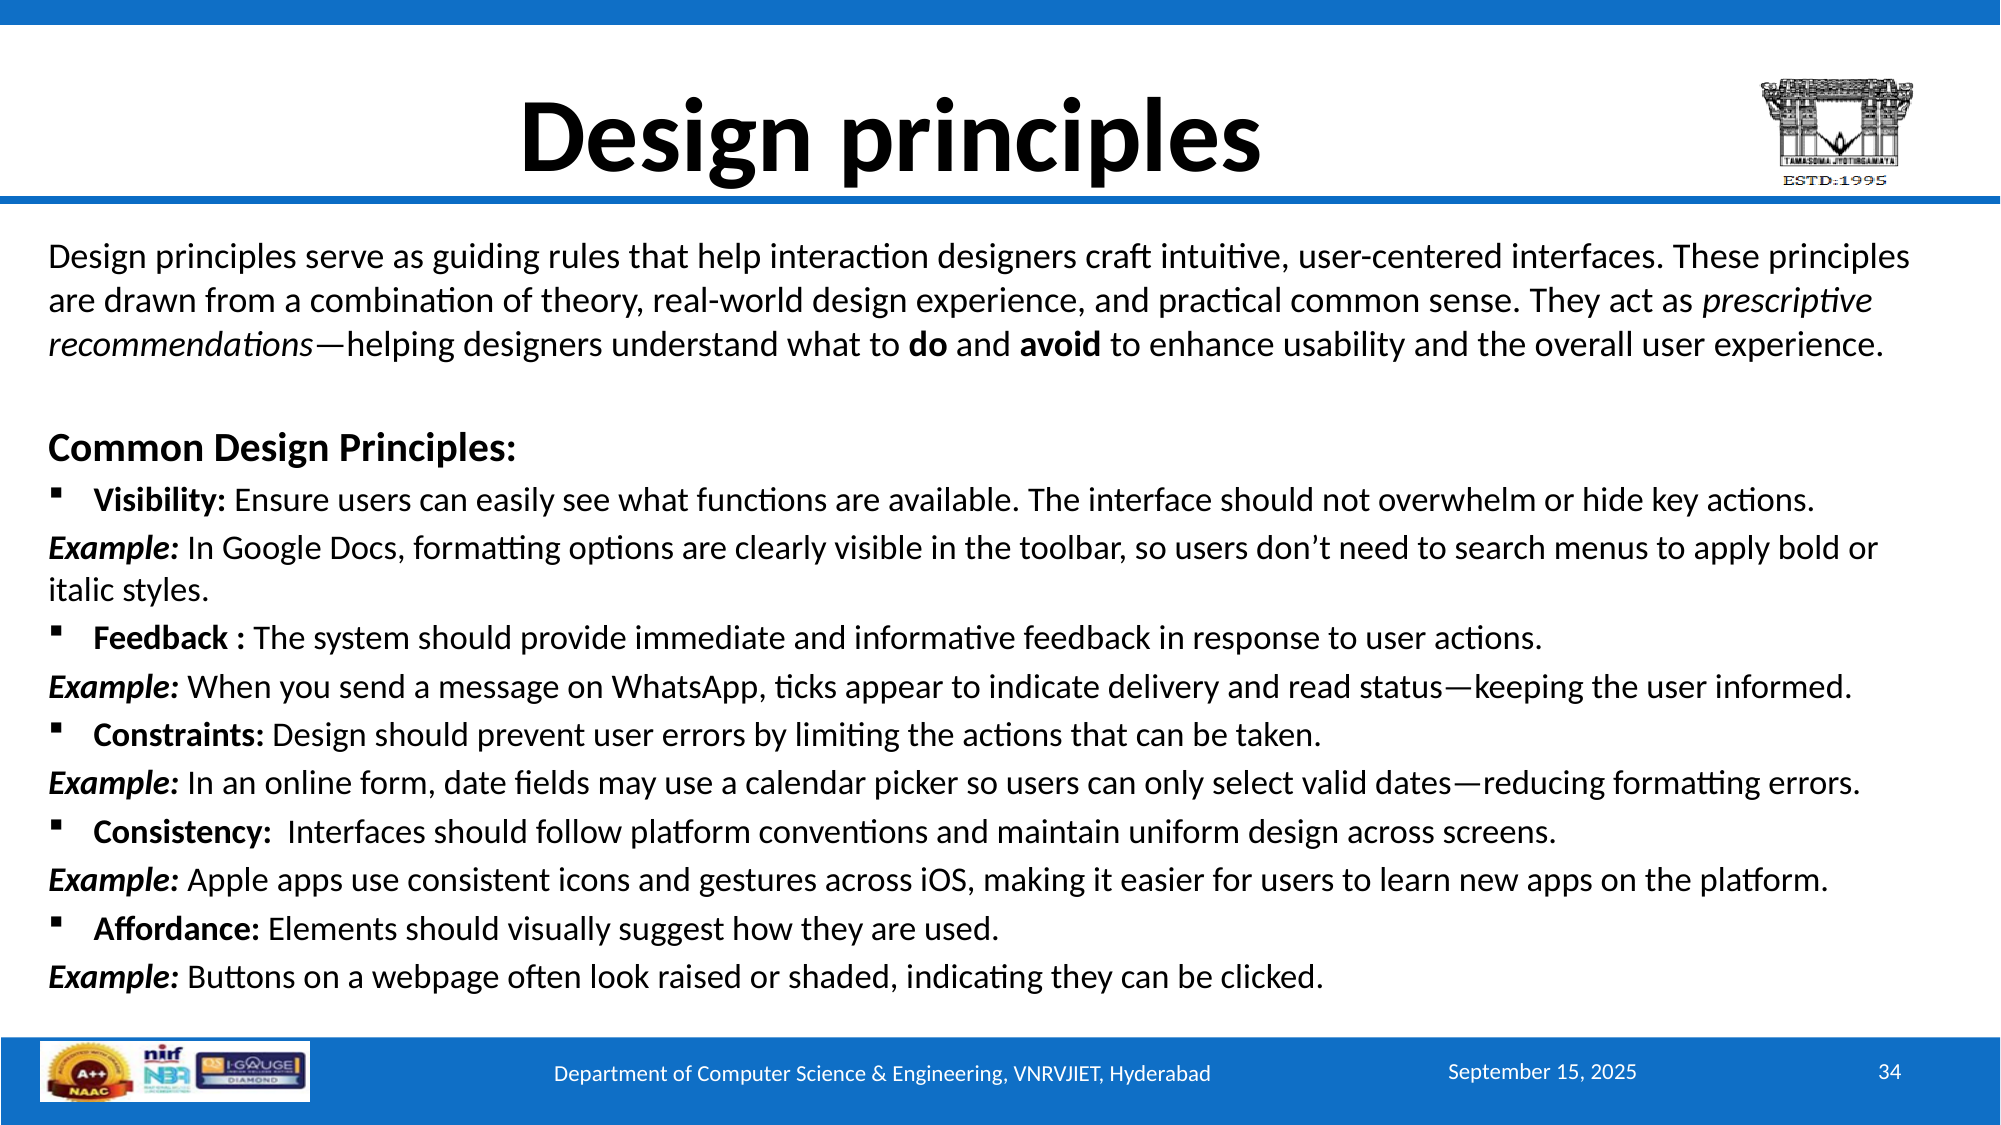

# Design principles
Design principles serve as guiding rules that help interaction designers craft intuitive, user-centered interfaces. These principles are drawn from a combination of theory, real-world design experience, and practical common sense. They act as prescriptive recommendations—helping designers understand what to do and avoid to enhance usability and the overall user experience.

Common Design Principles:
Visibility: Ensure users can easily see what functions are available. The interface should not overwhelm or hide key actions.
Example: In Google Docs, formatting options are clearly visible in the toolbar, so users don’t need to search menus to apply bold or italic styles.
Feedback : The system should provide immediate and informative feedback in response to user actions.
Example: When you send a message on WhatsApp, ticks appear to indicate delivery and read status—keeping the user informed.
Constraints: Design should prevent user errors by limiting the actions that can be taken.
Example: In an online form, date fields may use a calendar picker so users can only select valid dates—reducing formatting errors.
Consistency:  Interfaces should follow platform conventions and maintain uniform design across screens.
Example: Apple apps use consistent icons and gestures across iOS, making it easier for users to learn new apps on the platform.
Affordance: Elements should visually suggest how they are used.
Example: Buttons on a webpage often look raised or shaded, indicating they can be clicked.

September 15, 2025
34
Department of Computer Science & Engineering, VNRVJIET, Hyderabad